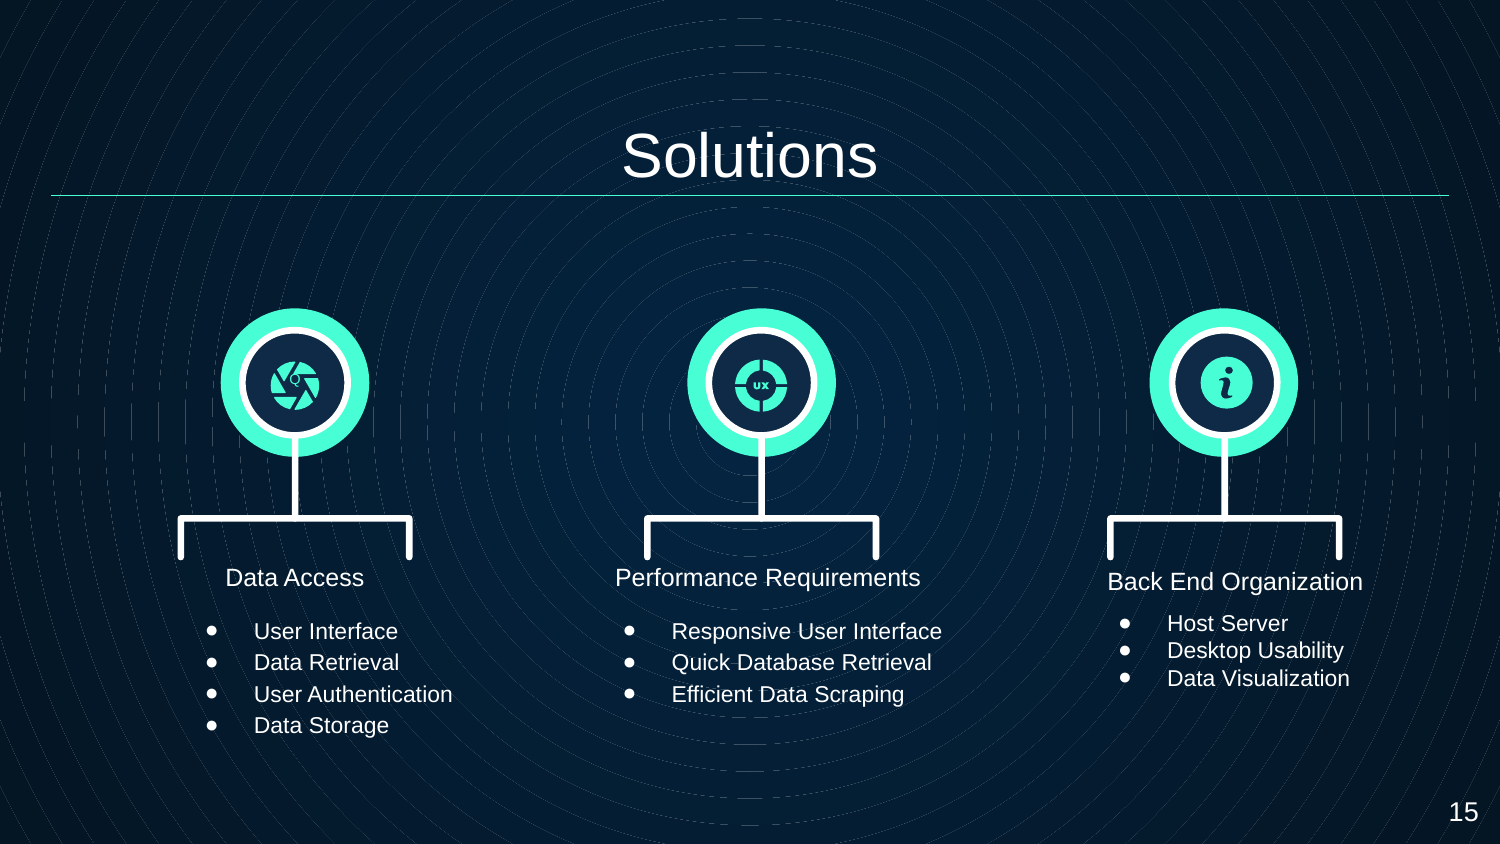

Solutions

Q

Host Server
Desktop Usability
Data Visualization
Data Access
# Performance Requirements
Back End Organization
User Interface
Data Retrieval
User Authentication
Data Storage
Responsive User Interface
Quick Database Retrieval
Efficient Data Scraping

15